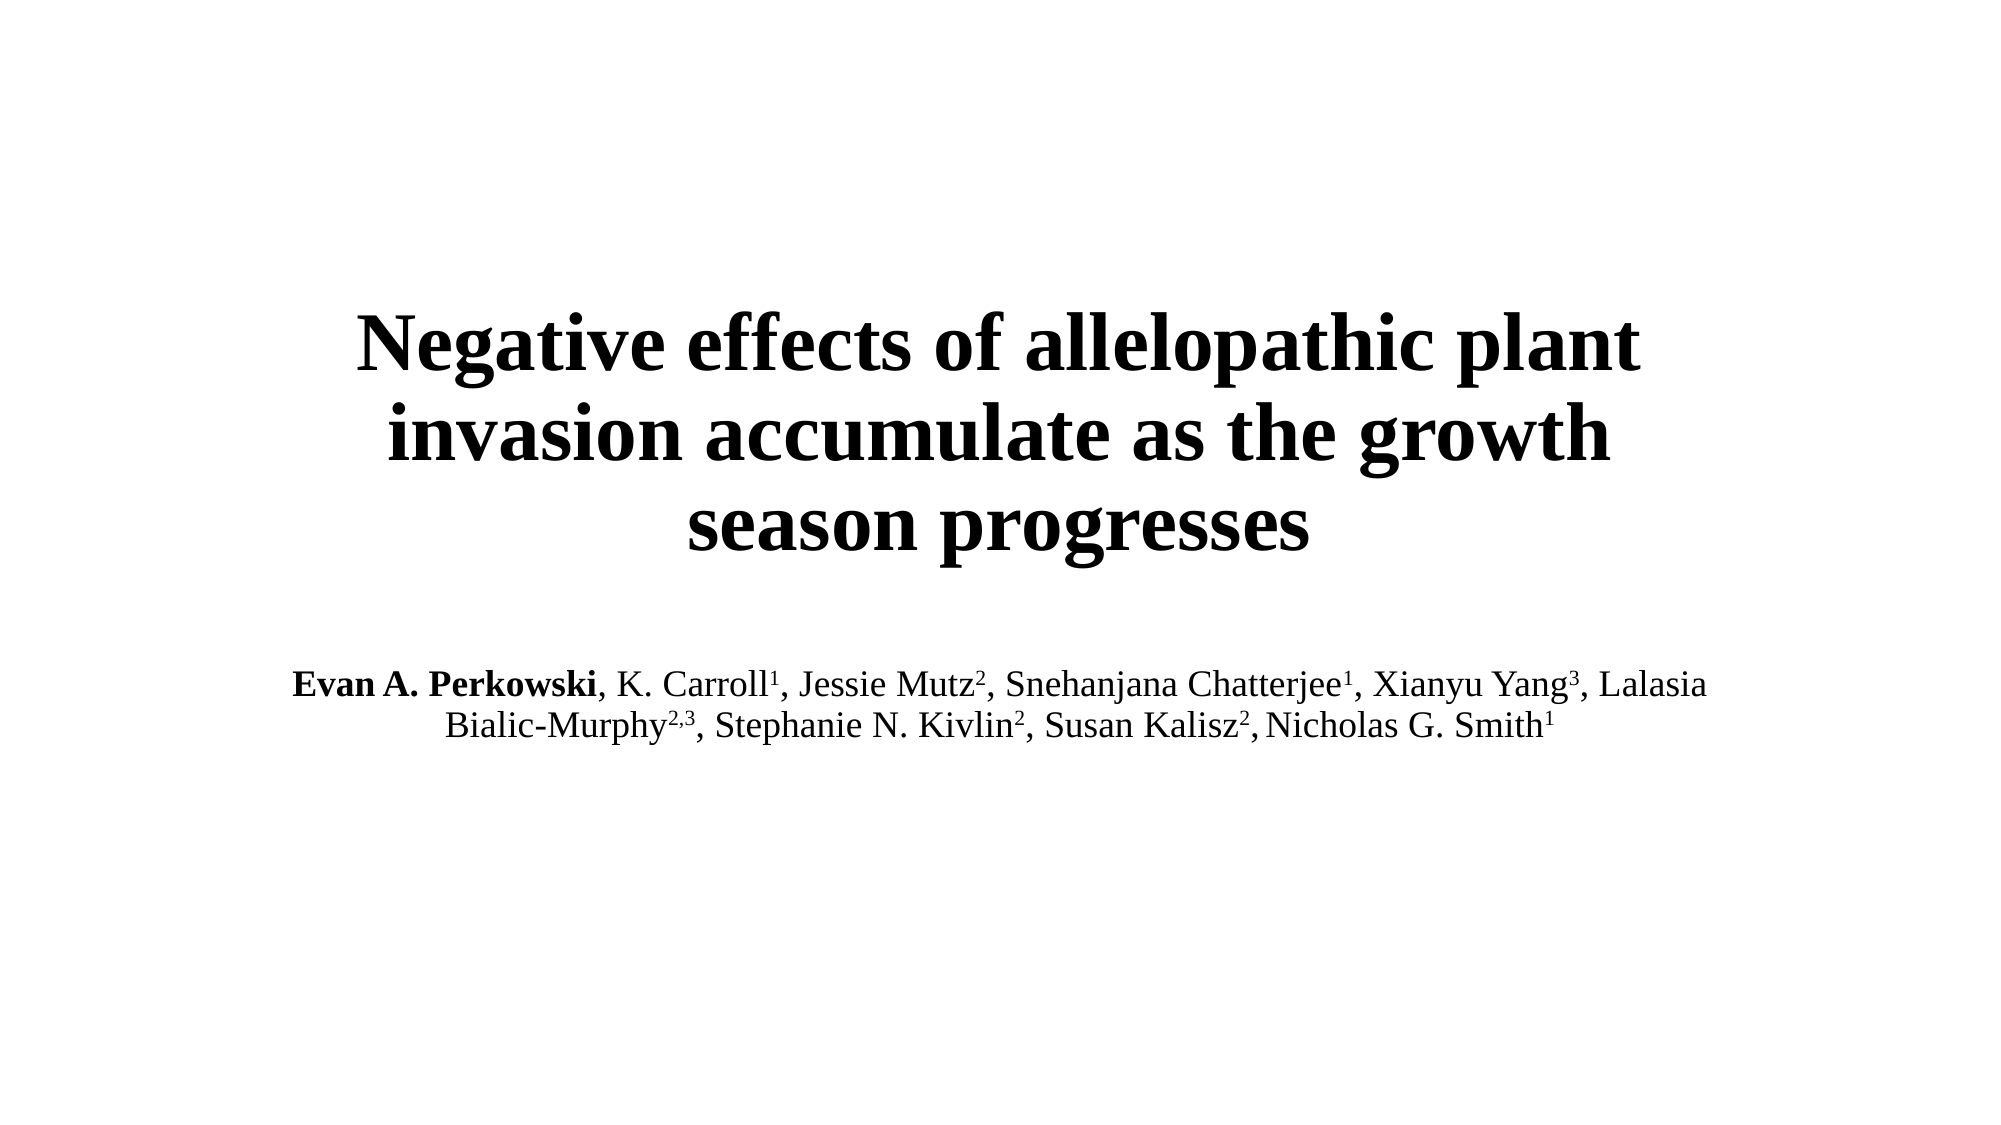

# Negative effects of allelopathic plant invasion accumulate as the growth season progresses

Evan A. Perkowski, K. Carroll1, Jessie Mutz2, Snehanjana Chatterjee1, Xianyu Yang3, Lalasia Bialic-Murphy2,3, Stephanie N. Kivlin2, Susan Kalisz2, Nicholas G. Smith1